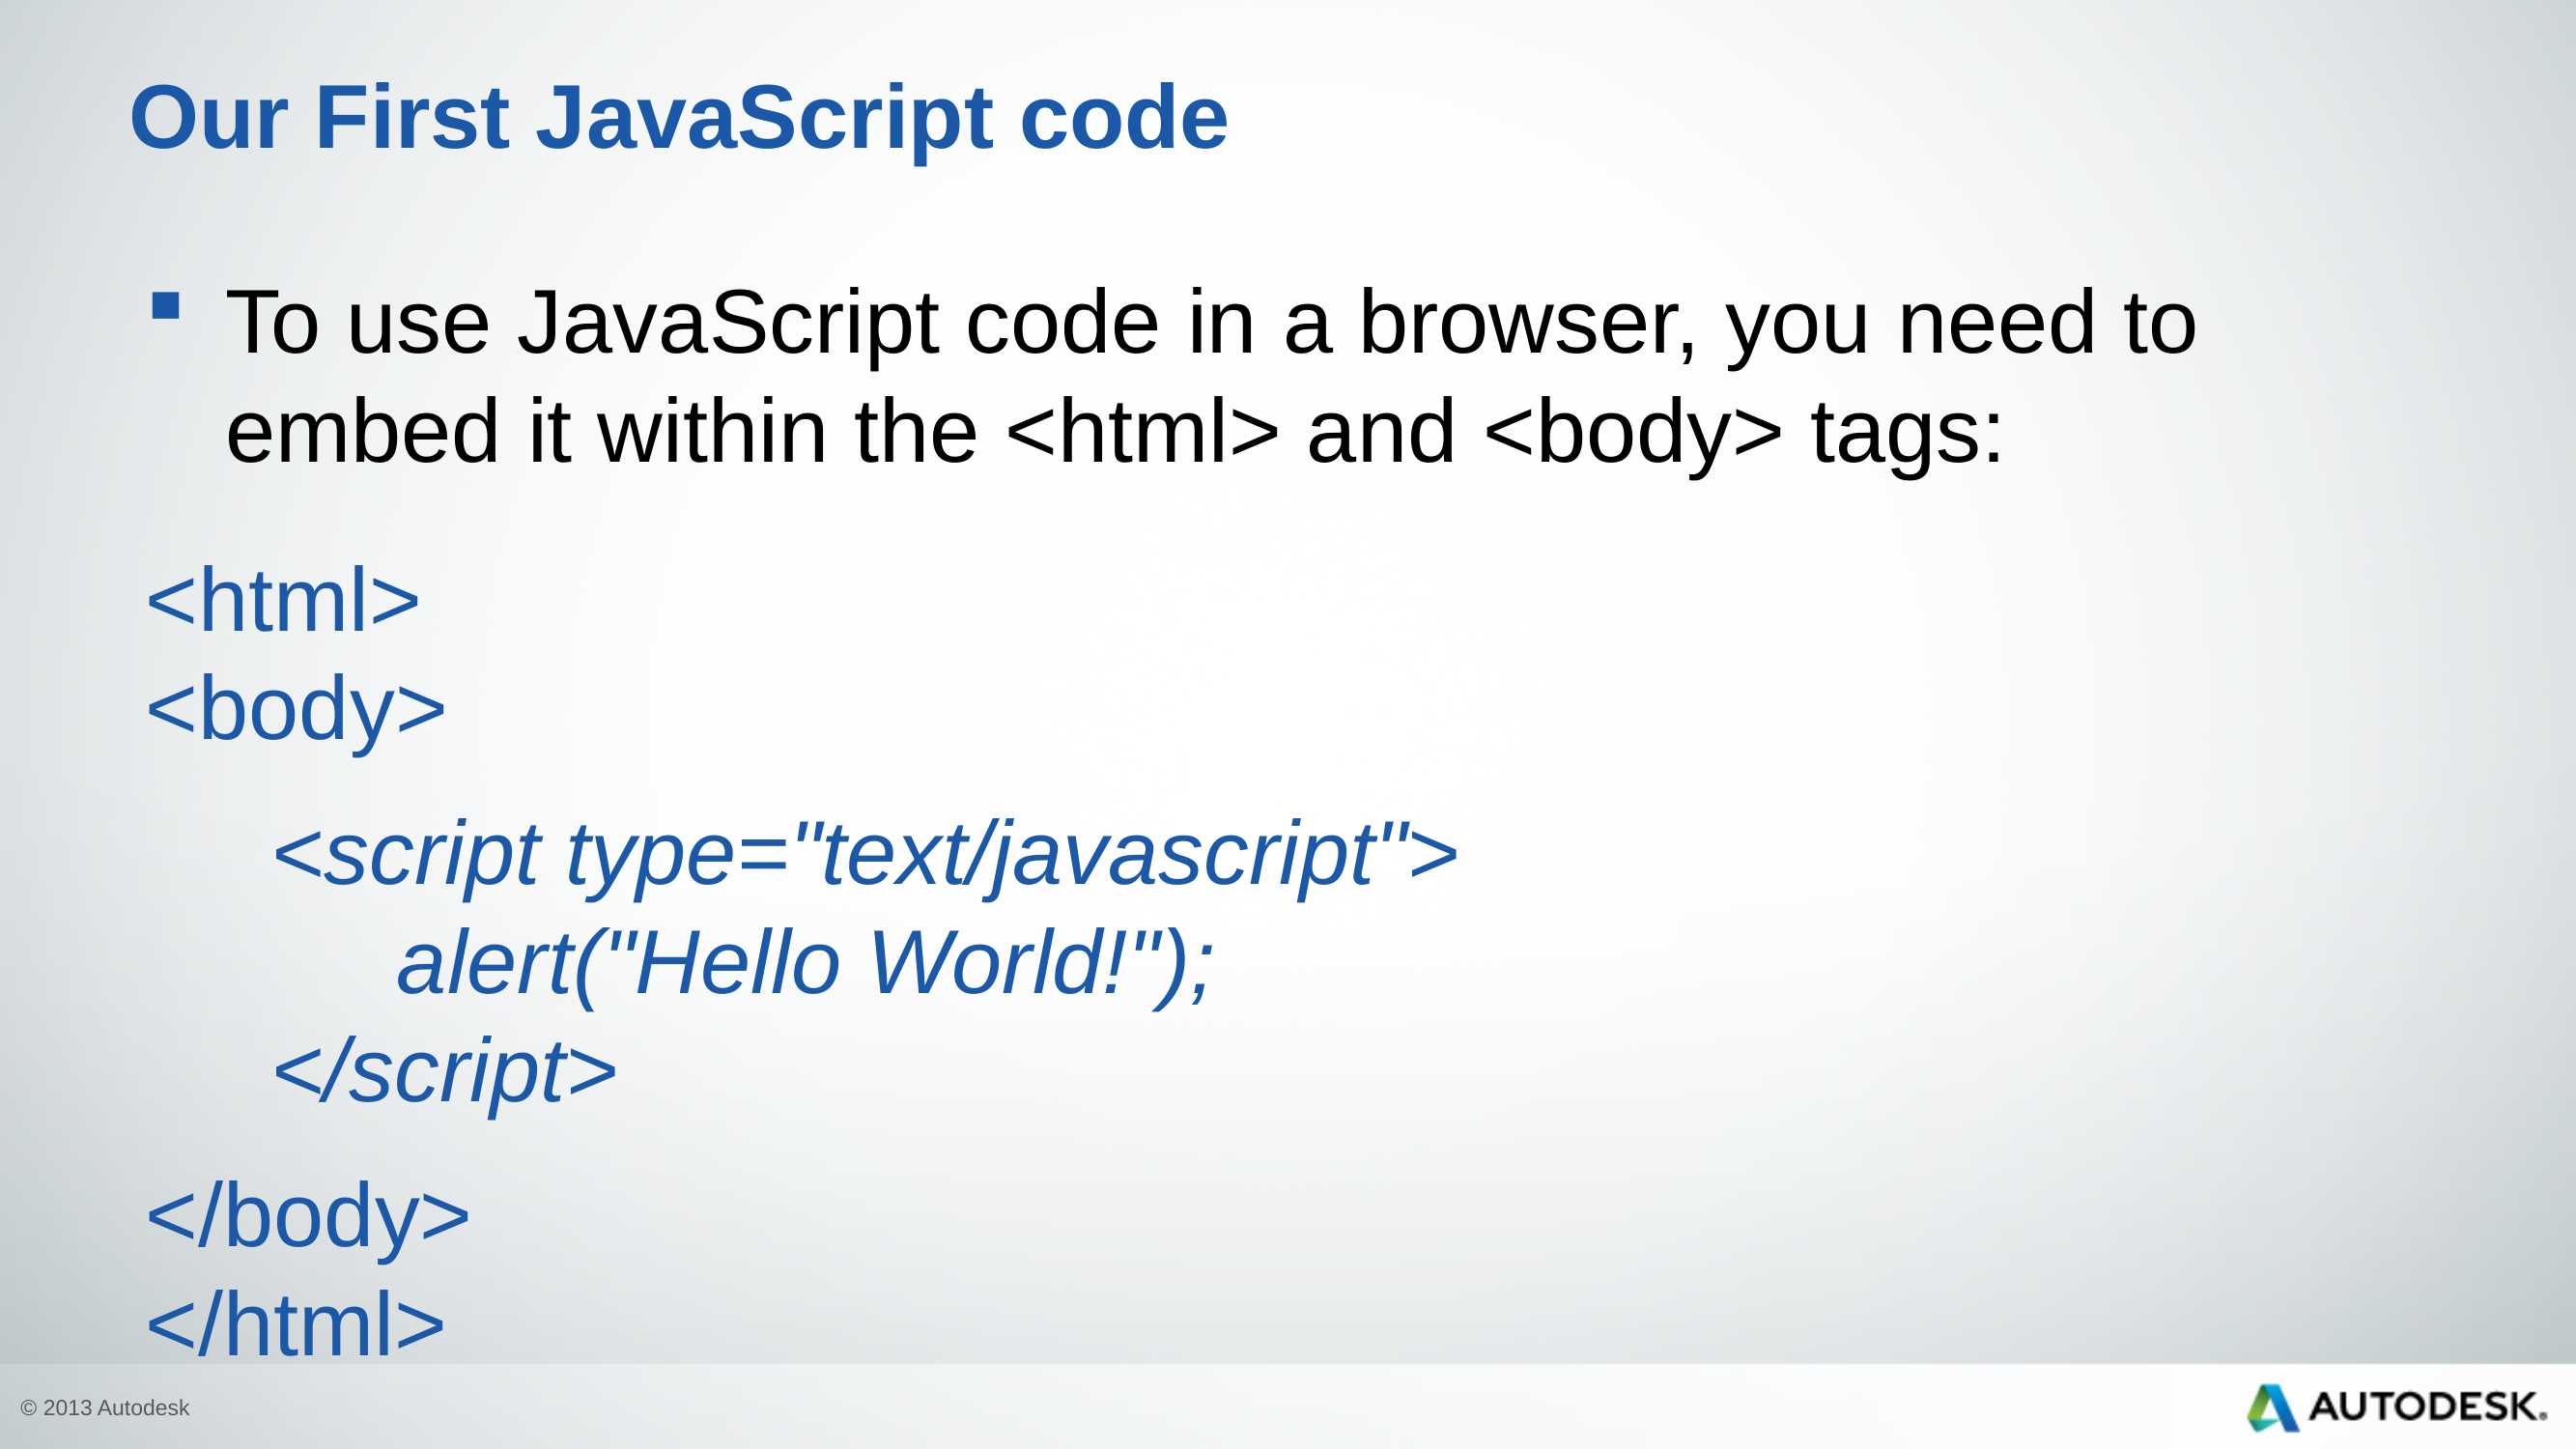

# Our First JavaScript code
To use JavaScript code in a browser, you need to embed it within the <html> and <body> tags:

<html>
<body>

     <script type="text/javascript">
          alert("Hello World!");
     </script>

</body>
</html>